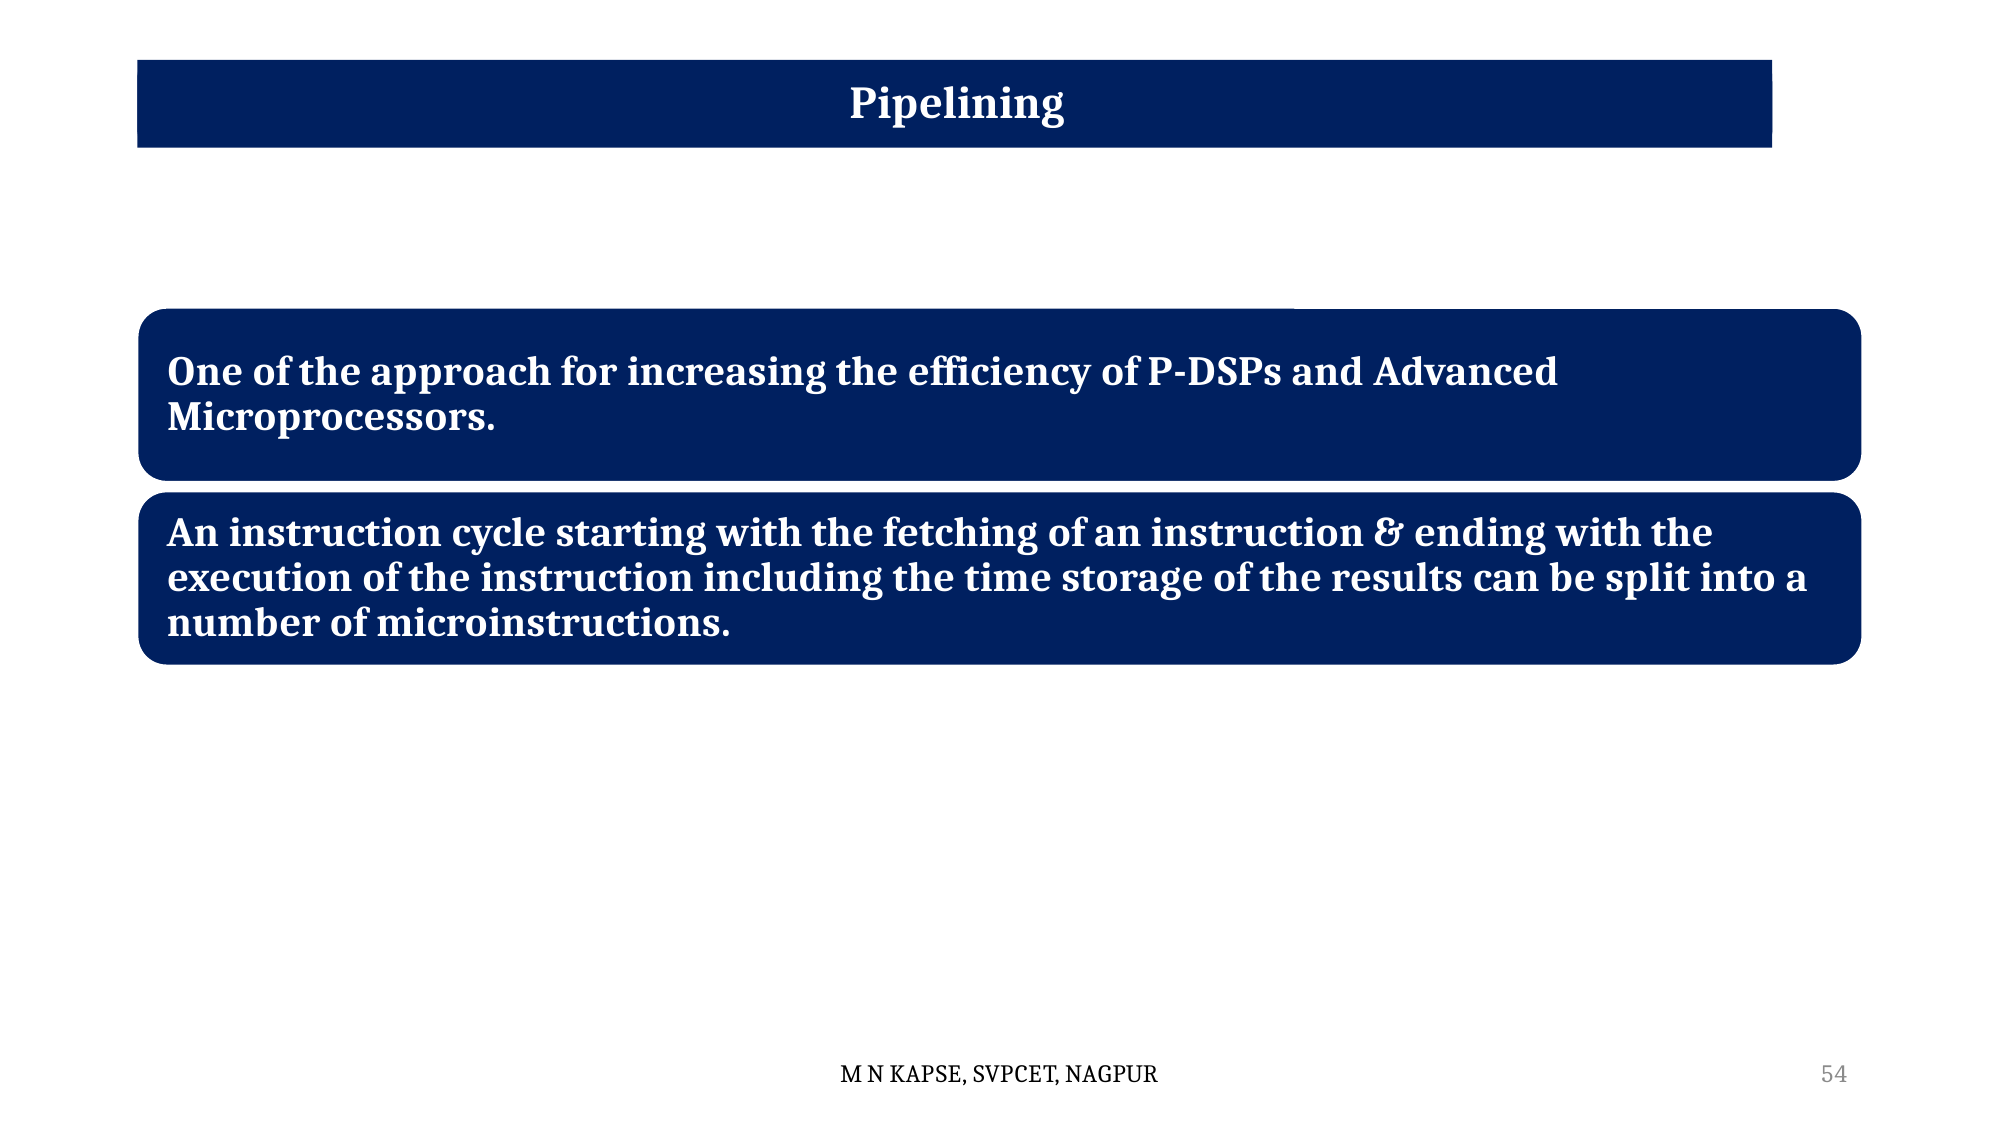

Pipelining
One of the approach for increasing the efficiency of P-DSPs and Advanced Microprocessors.
An instruction cycle starting with the fetching of an instruction & ending with the execution of the instruction including the time storage of the results can be split into a number of microinstructions.
M N KAPSE, SVPCET, NAGPUR
54